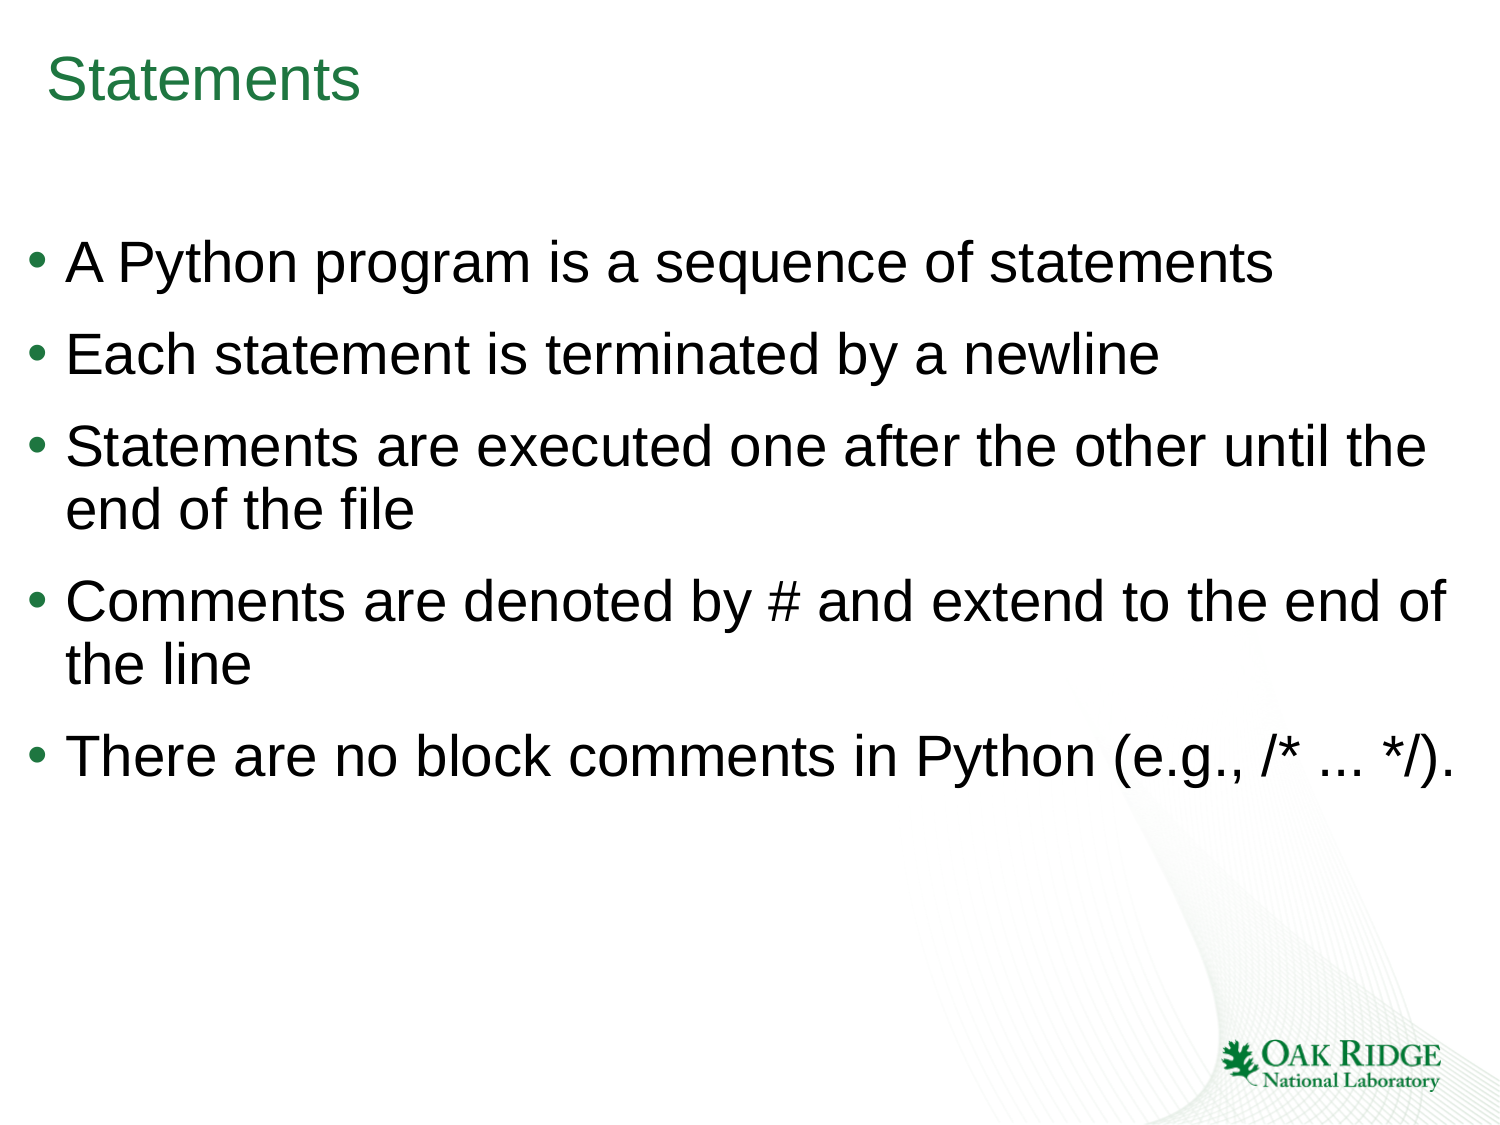

# Statements
A Python program is a sequence of statements
Each statement is terminated by a newline
Statements are executed one after the other until the end of the file
Comments are denoted by # and extend to the end of the line
There are no block comments in Python (e.g., /* ... */).